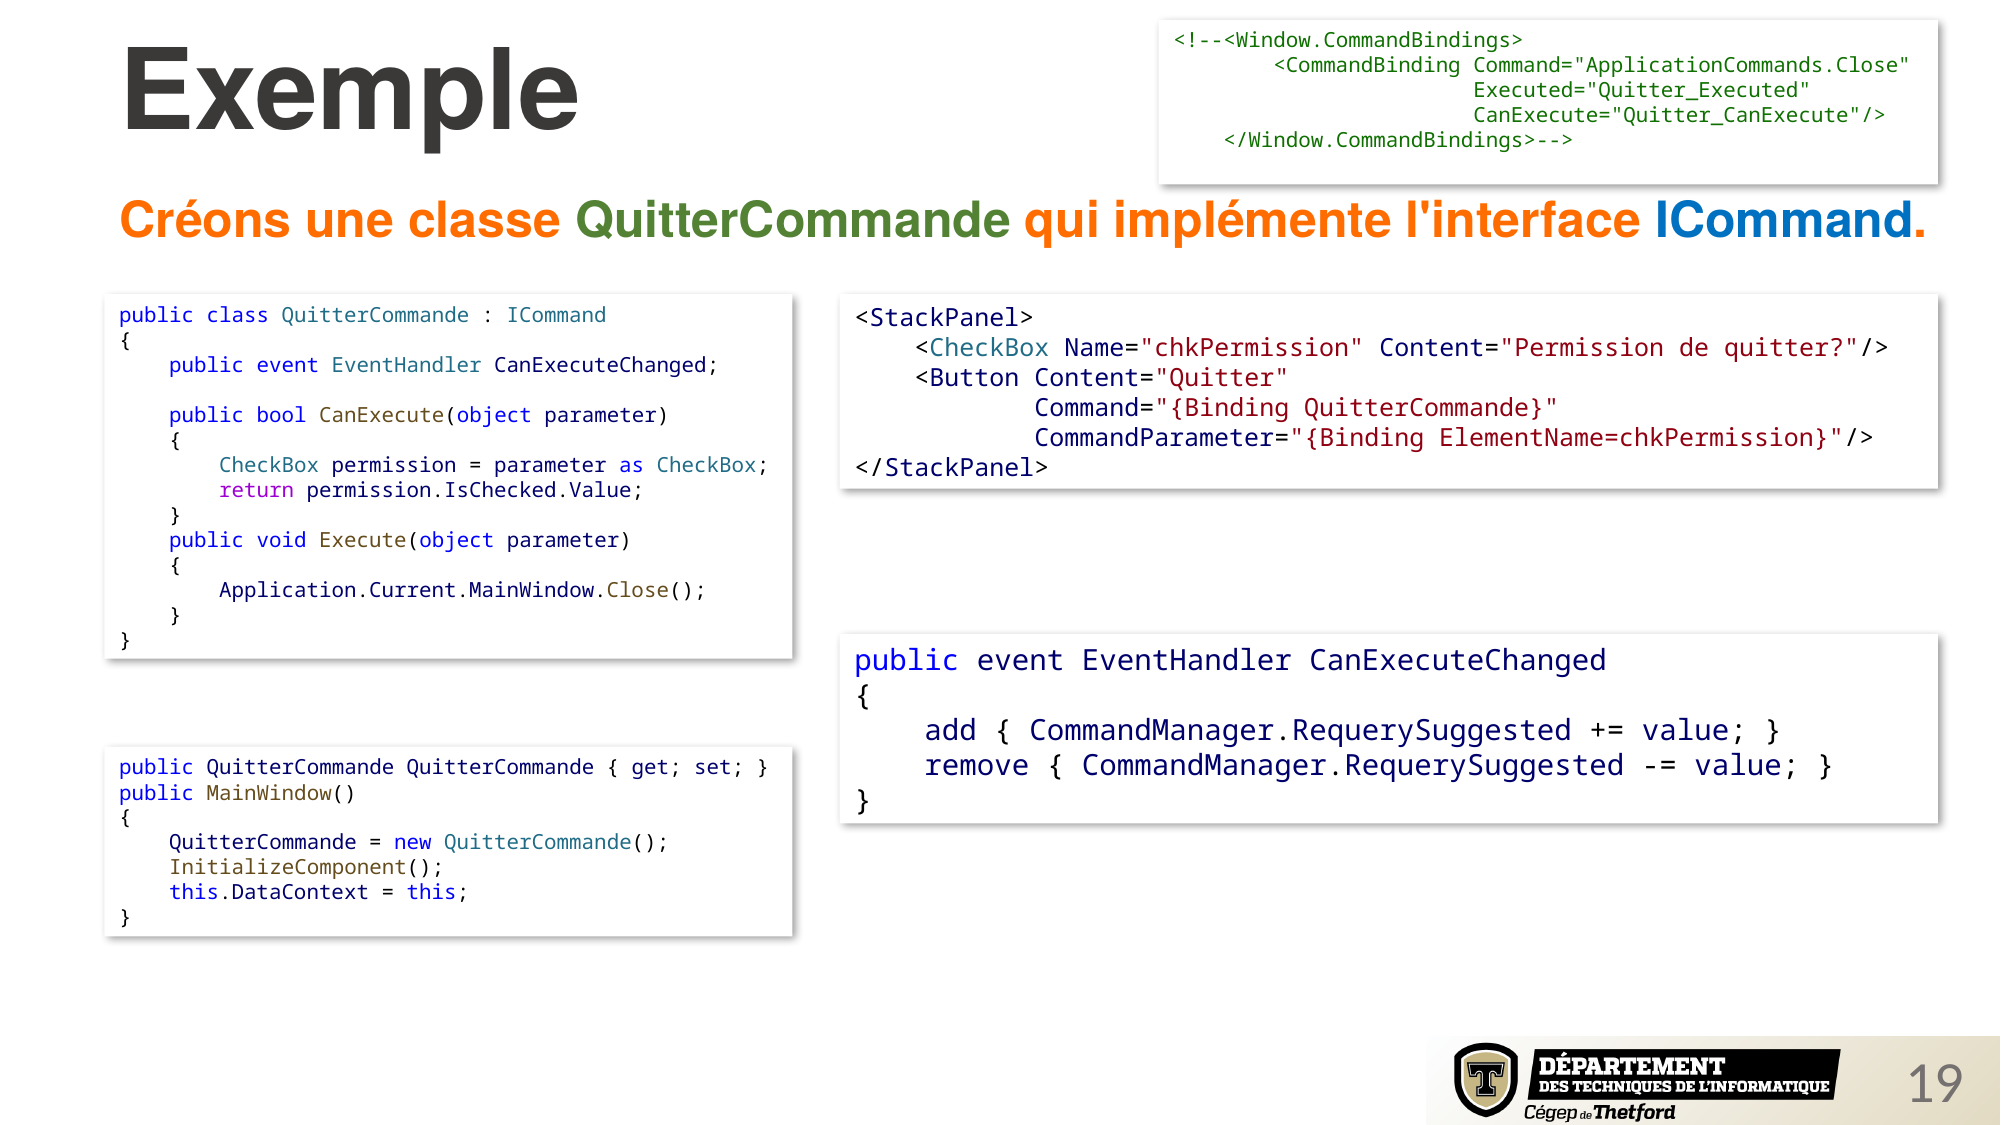

Exemple
<!--<Window.CommandBindings>
        <CommandBinding Command="ApplicationCommands.Close"
                        Executed="Quitter_Executed"
                        CanExecute="Quitter_CanExecute"/>
    </Window.CommandBindings>-->

Créons une classe QuitterCommande qui implémente l'interface ICommand.
public class QuitterCommande : ICommand
{
    public event EventHandler CanExecuteChanged;

    public bool CanExecute(object parameter)
    {
        CheckBox permission = parameter as CheckBox;
        return permission.IsChecked.Value;
    }
    public void Execute(object parameter)
    {
        Application.Current.MainWindow.Close();
    }
}
<StackPanel>
    <CheckBox Name="chkPermission" Content="Permission de quitter?"/>
    <Button Content="Quitter"
            Command="{Binding QuitterCommande}"
            CommandParameter="{Binding ElementName=chkPermission}"/>
</StackPanel>
public event EventHandler CanExecuteChanged
{
    add { CommandManager.RequerySuggested += value; }
    remove { CommandManager.RequerySuggested -= value; }
}
public QuitterCommande QuitterCommande { get; set; }
public MainWindow()
{
    QuitterCommande = new QuitterCommande();
    InitializeComponent();
    this.DataContext = this;
}